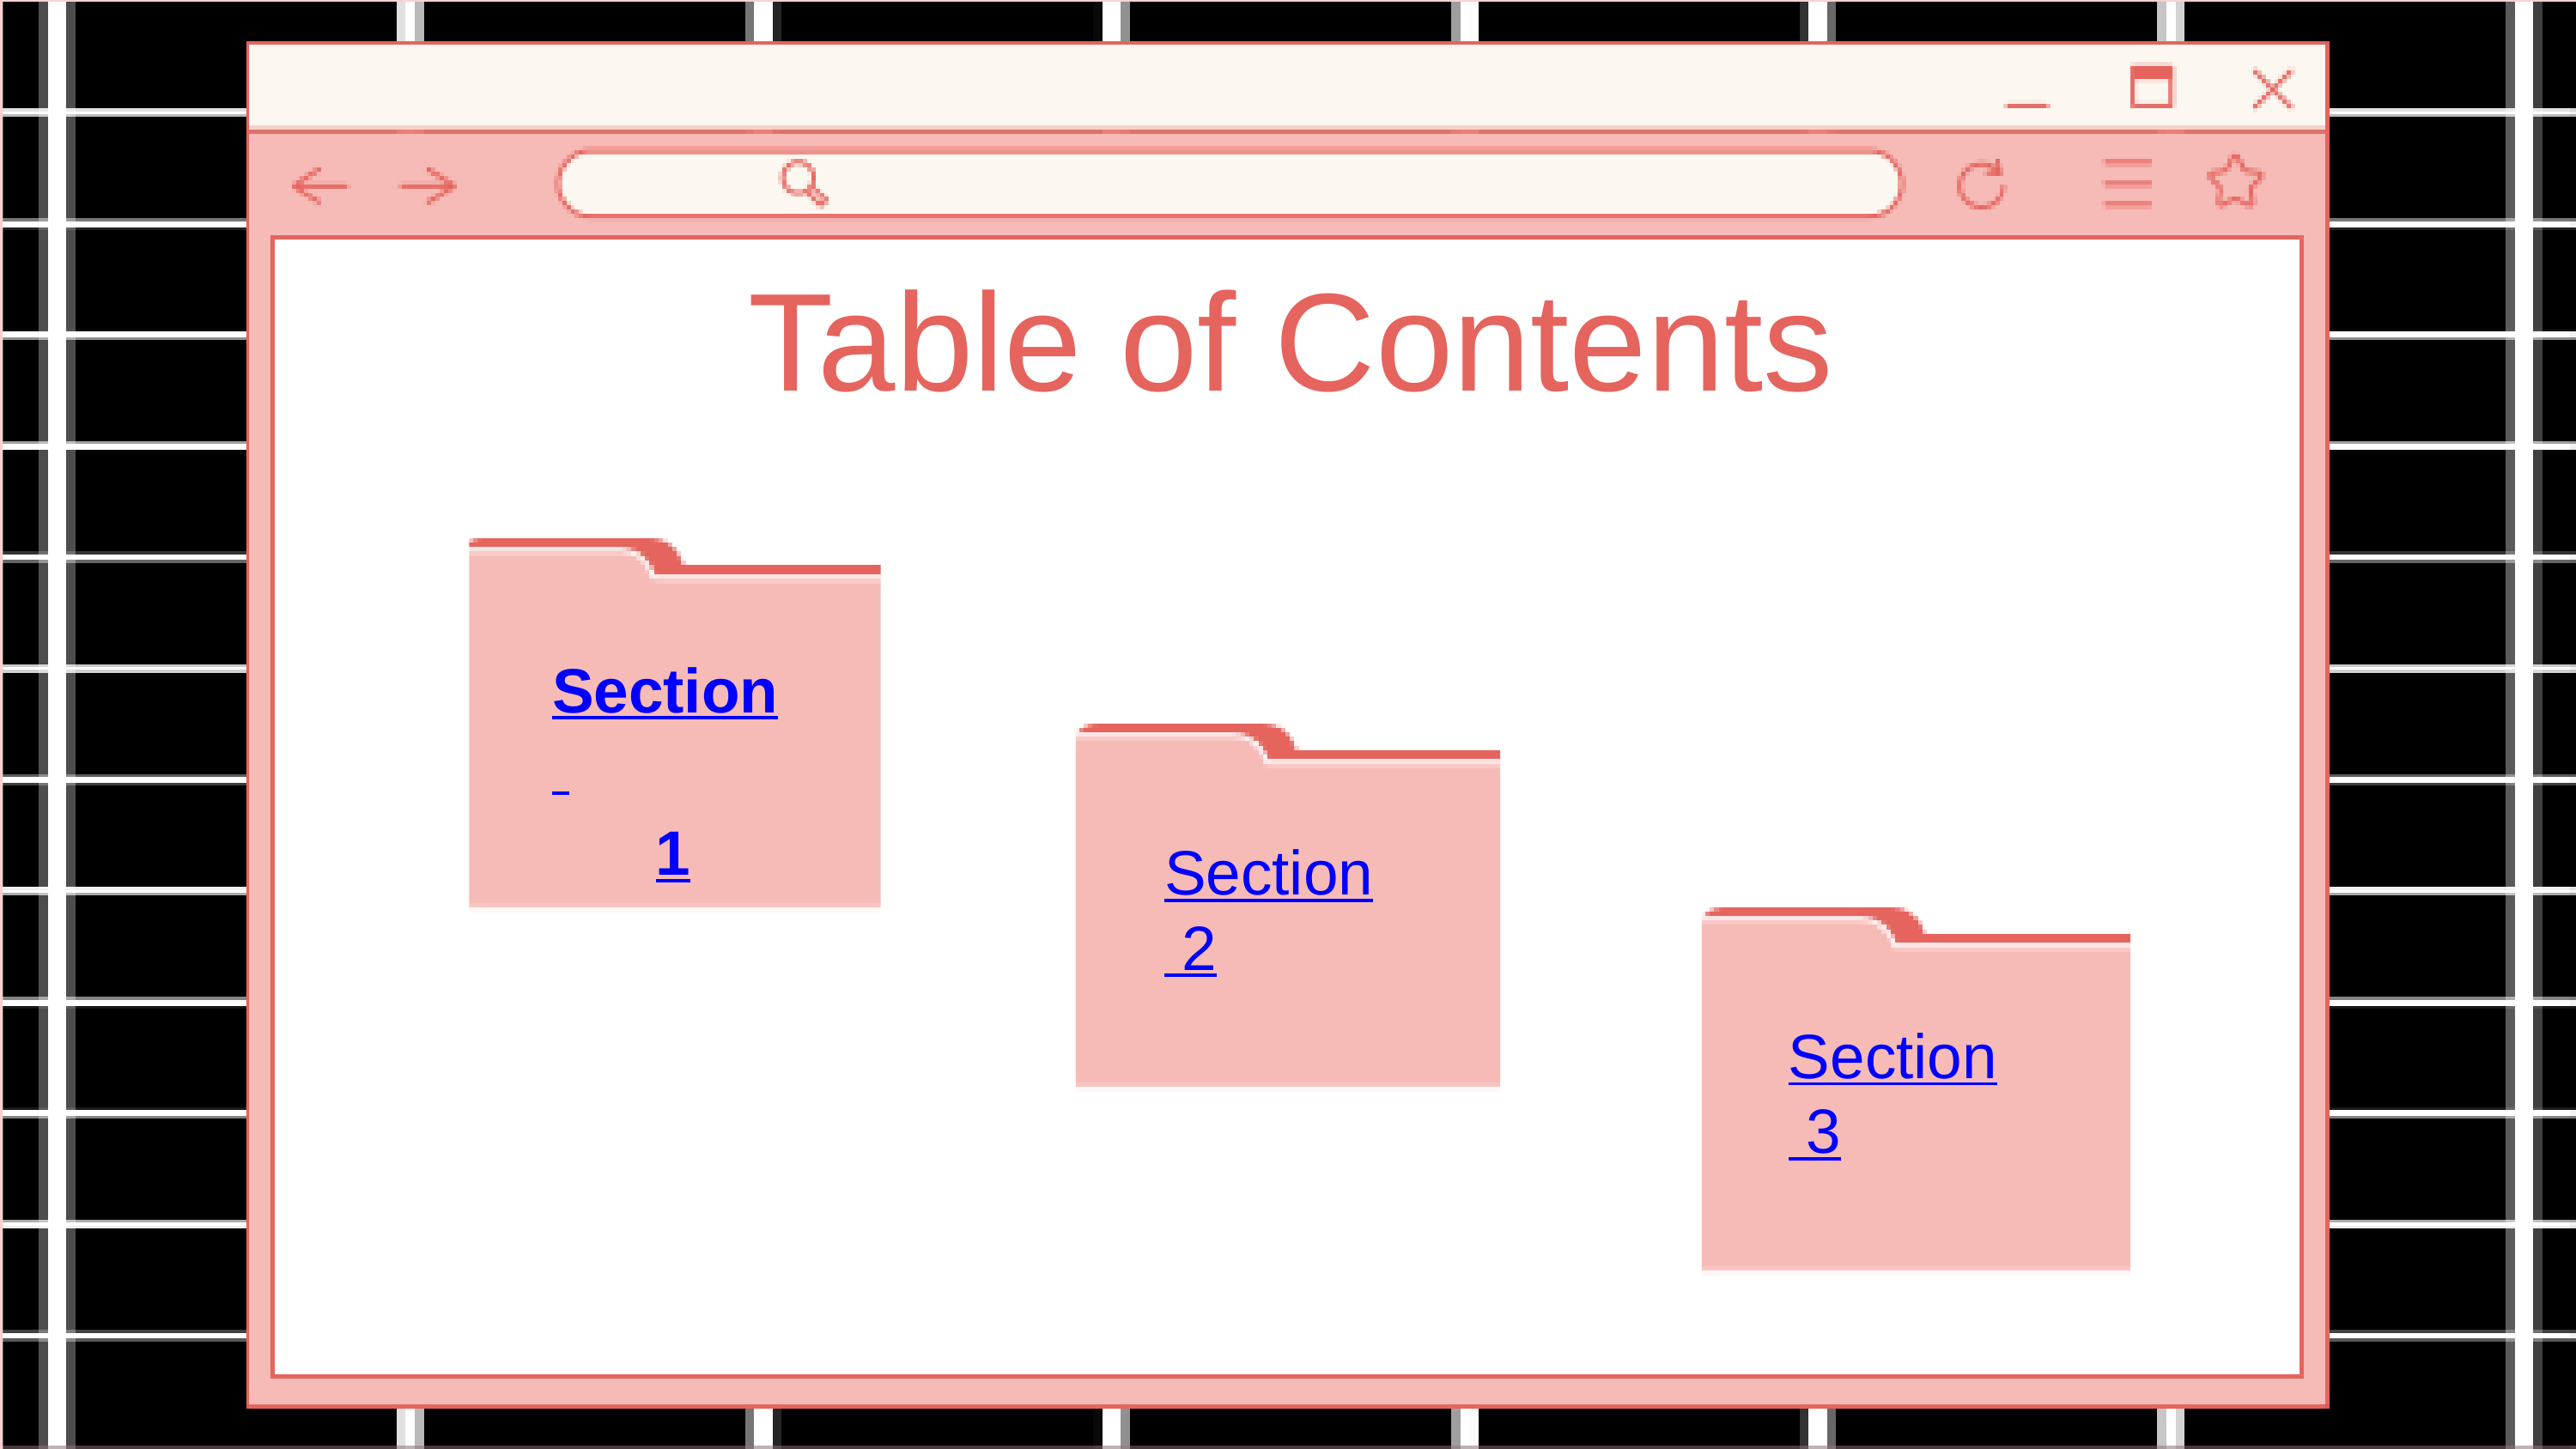

Table of Contents

Section
1

Section 2

Section 3